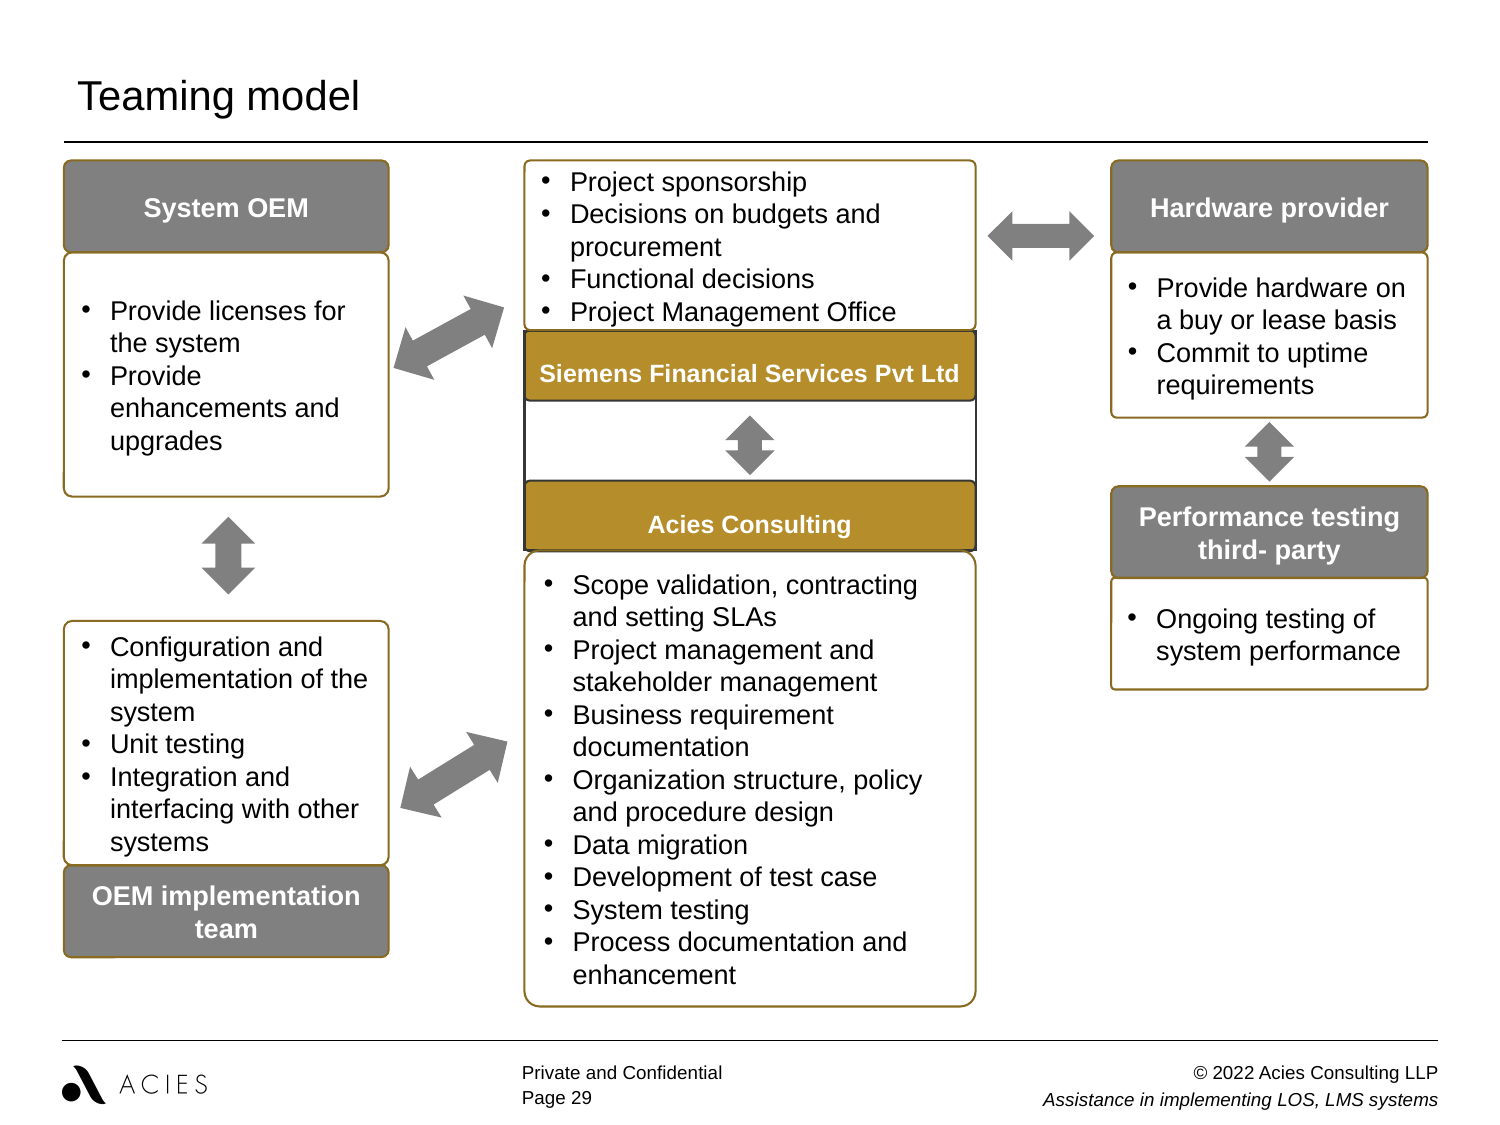

| Teaming model |
| --- |
System OEM
Project sponsorship
Decisions on budgets and procurement
Functional decisions
Project Management Office
Hardware provider

Provide licenses for the system
Provide enhancements and upgrades
Provide hardware on a buy or lease basis
Commit to uptime requirements

Siemens Financial Services Pvt Ltd

Acies Consulting
Performance testing third- party

Scope validation, contracting and setting SLAs
Project management and stakeholder management
Business requirement documentation
Organization structure, policy and procedure design
Data migration
Development of test case
System testing
Process documentation and enhancement
Ongoing testing of system performance
Configuration and implementation of the system
Unit testing
Integration and interfacing with other systems

OEM implementation team